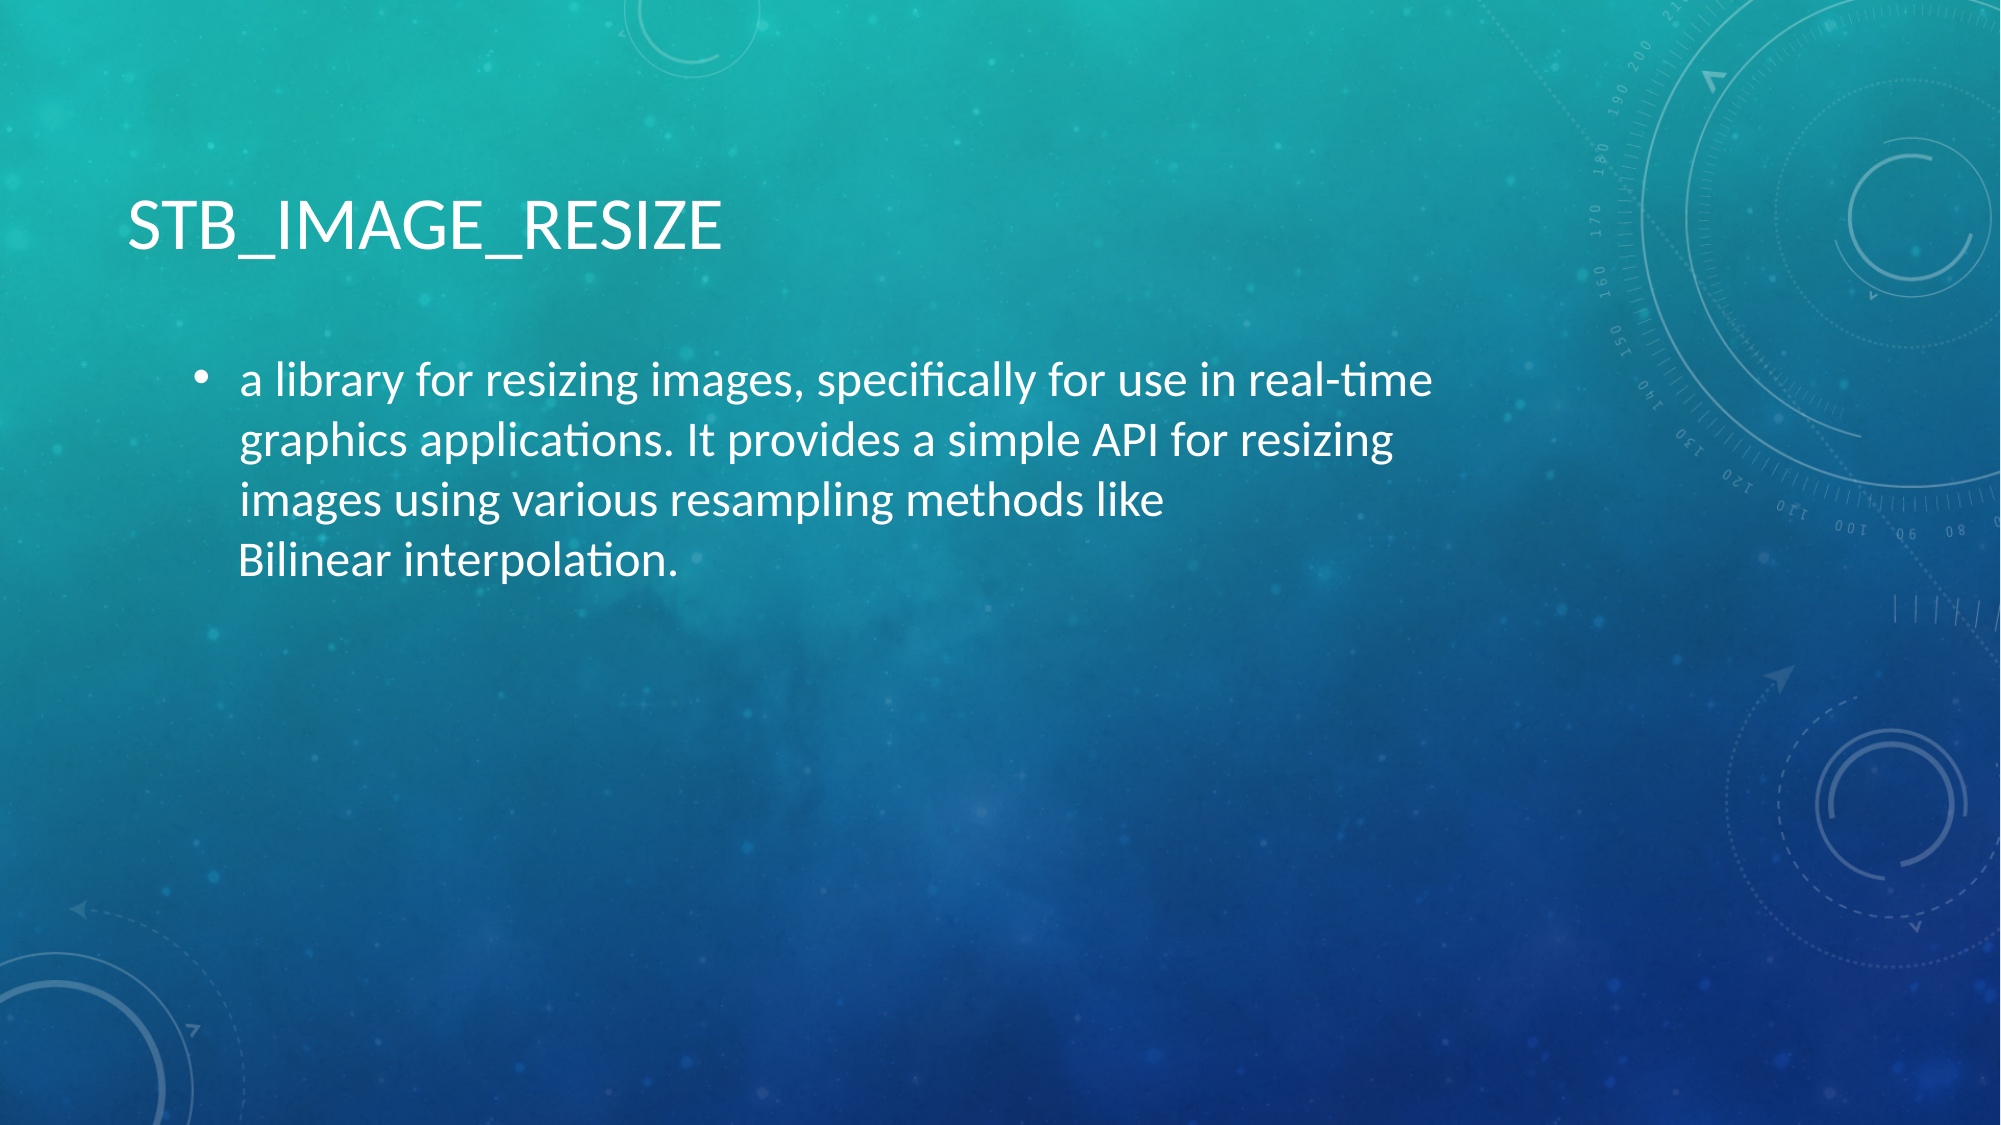

# STB_IMAGE_RESIZE
a library for resizing images, specifically for use in real-time graphics applications. It provides a simple API for resizing images using various resampling methods like
    Bilinear interpolation.